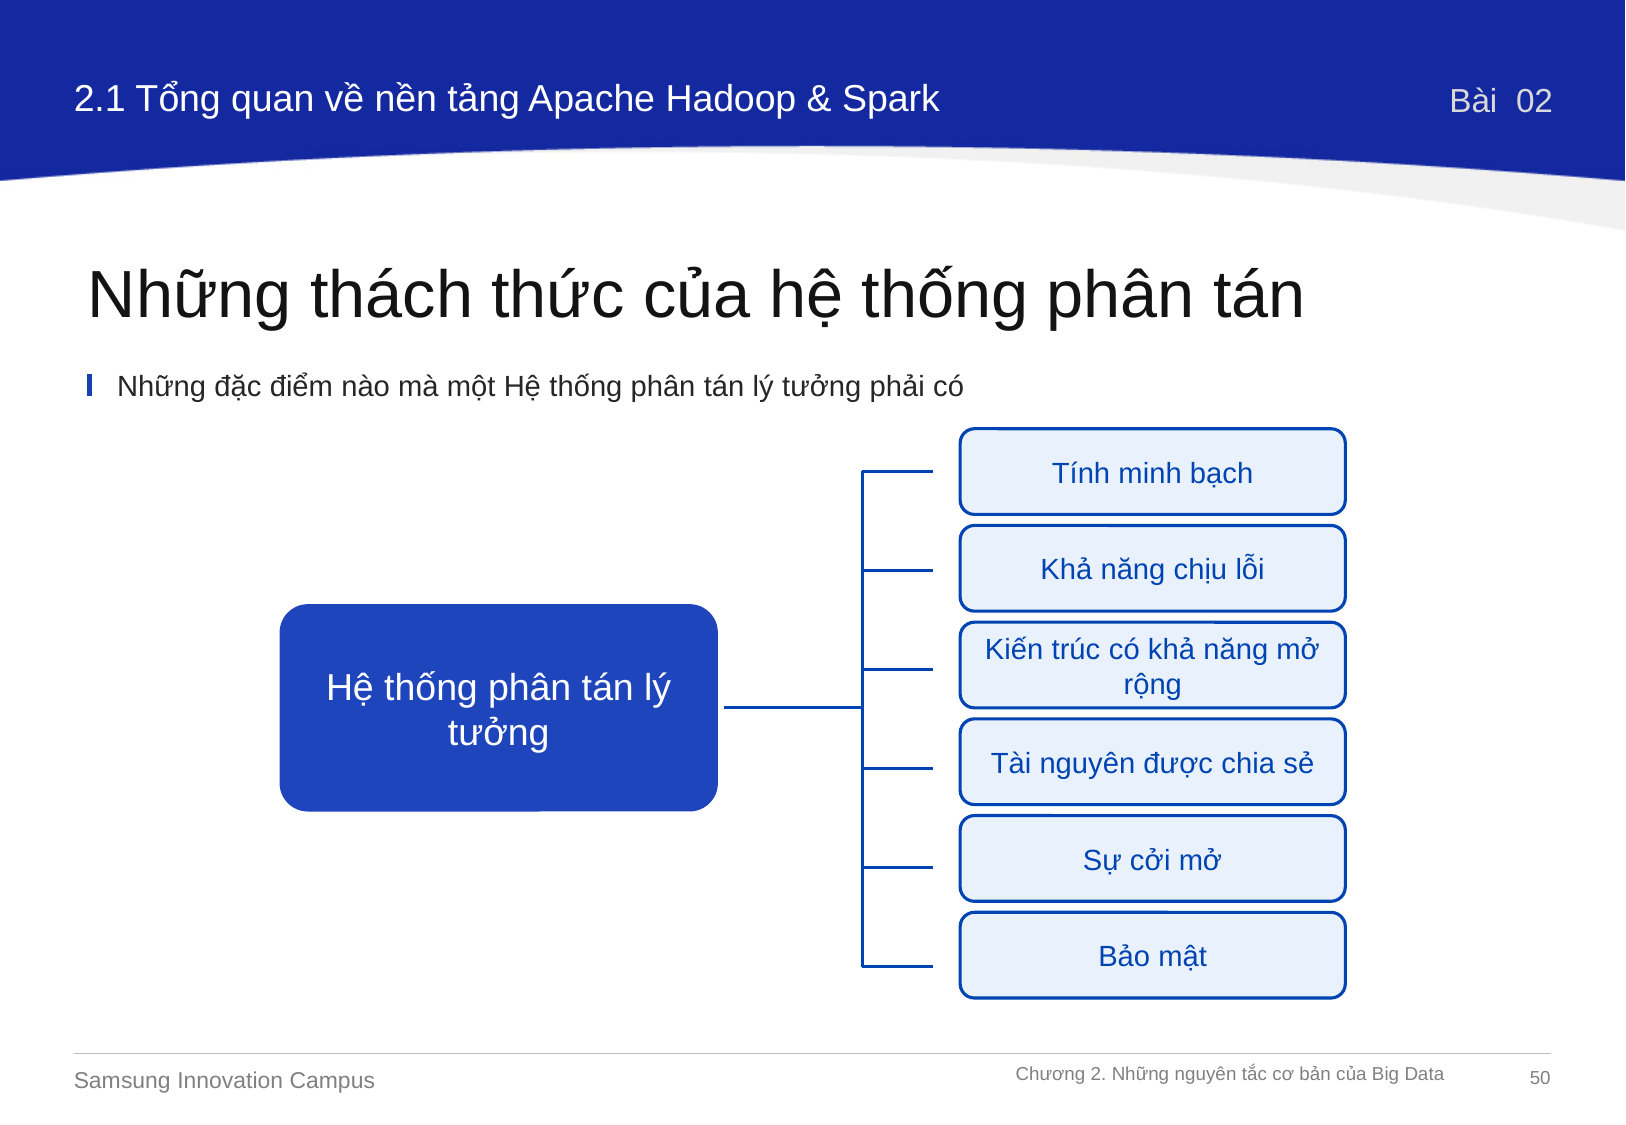

2.1 Tổng quan về nền tảng Apache Hadoop & Spark
Bài  02
Những thách thức của hệ thống phân tán
Những đặc điểm nào mà một Hệ thống phân tán lý tưởng phải có
Tính minh bạch
Khả năng chịu lỗi
Hệ thống phân tán lý tưởng
Kiến trúc có khả năng mở rộng
Tài nguyên được chia sẻ
Sự cởi mở
Bảo mật